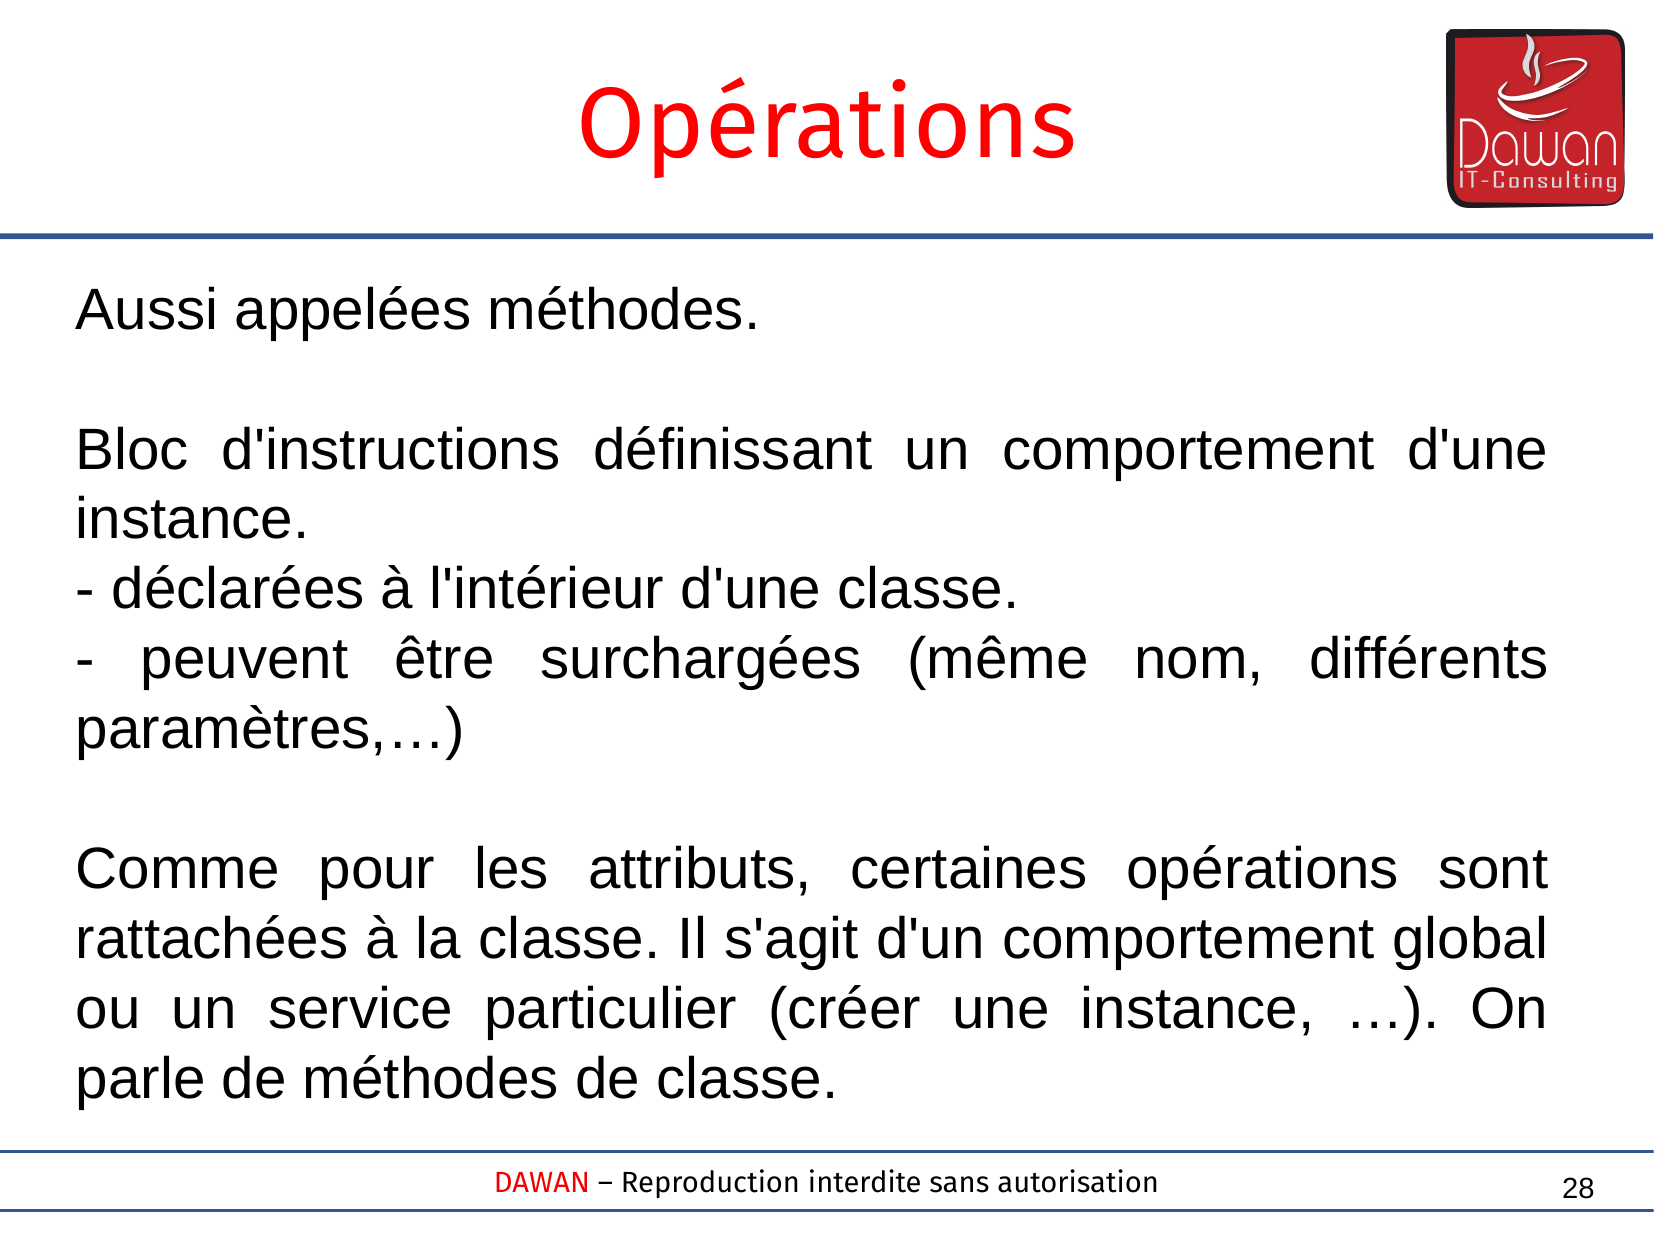

Opérations
Aussi appelées méthodes.

Bloc d'instructions définissant un comportement d'une instance.
- déclarées à l'intérieur d'une classe.
- peuvent être surchargées (même nom, différents paramètres,…)

Comme pour les attributs, certaines opérations sont rattachées à la classe. Il s'agit d'un comportement global ou un service particulier (créer une instance, …). On parle de méthodes de classe.

28